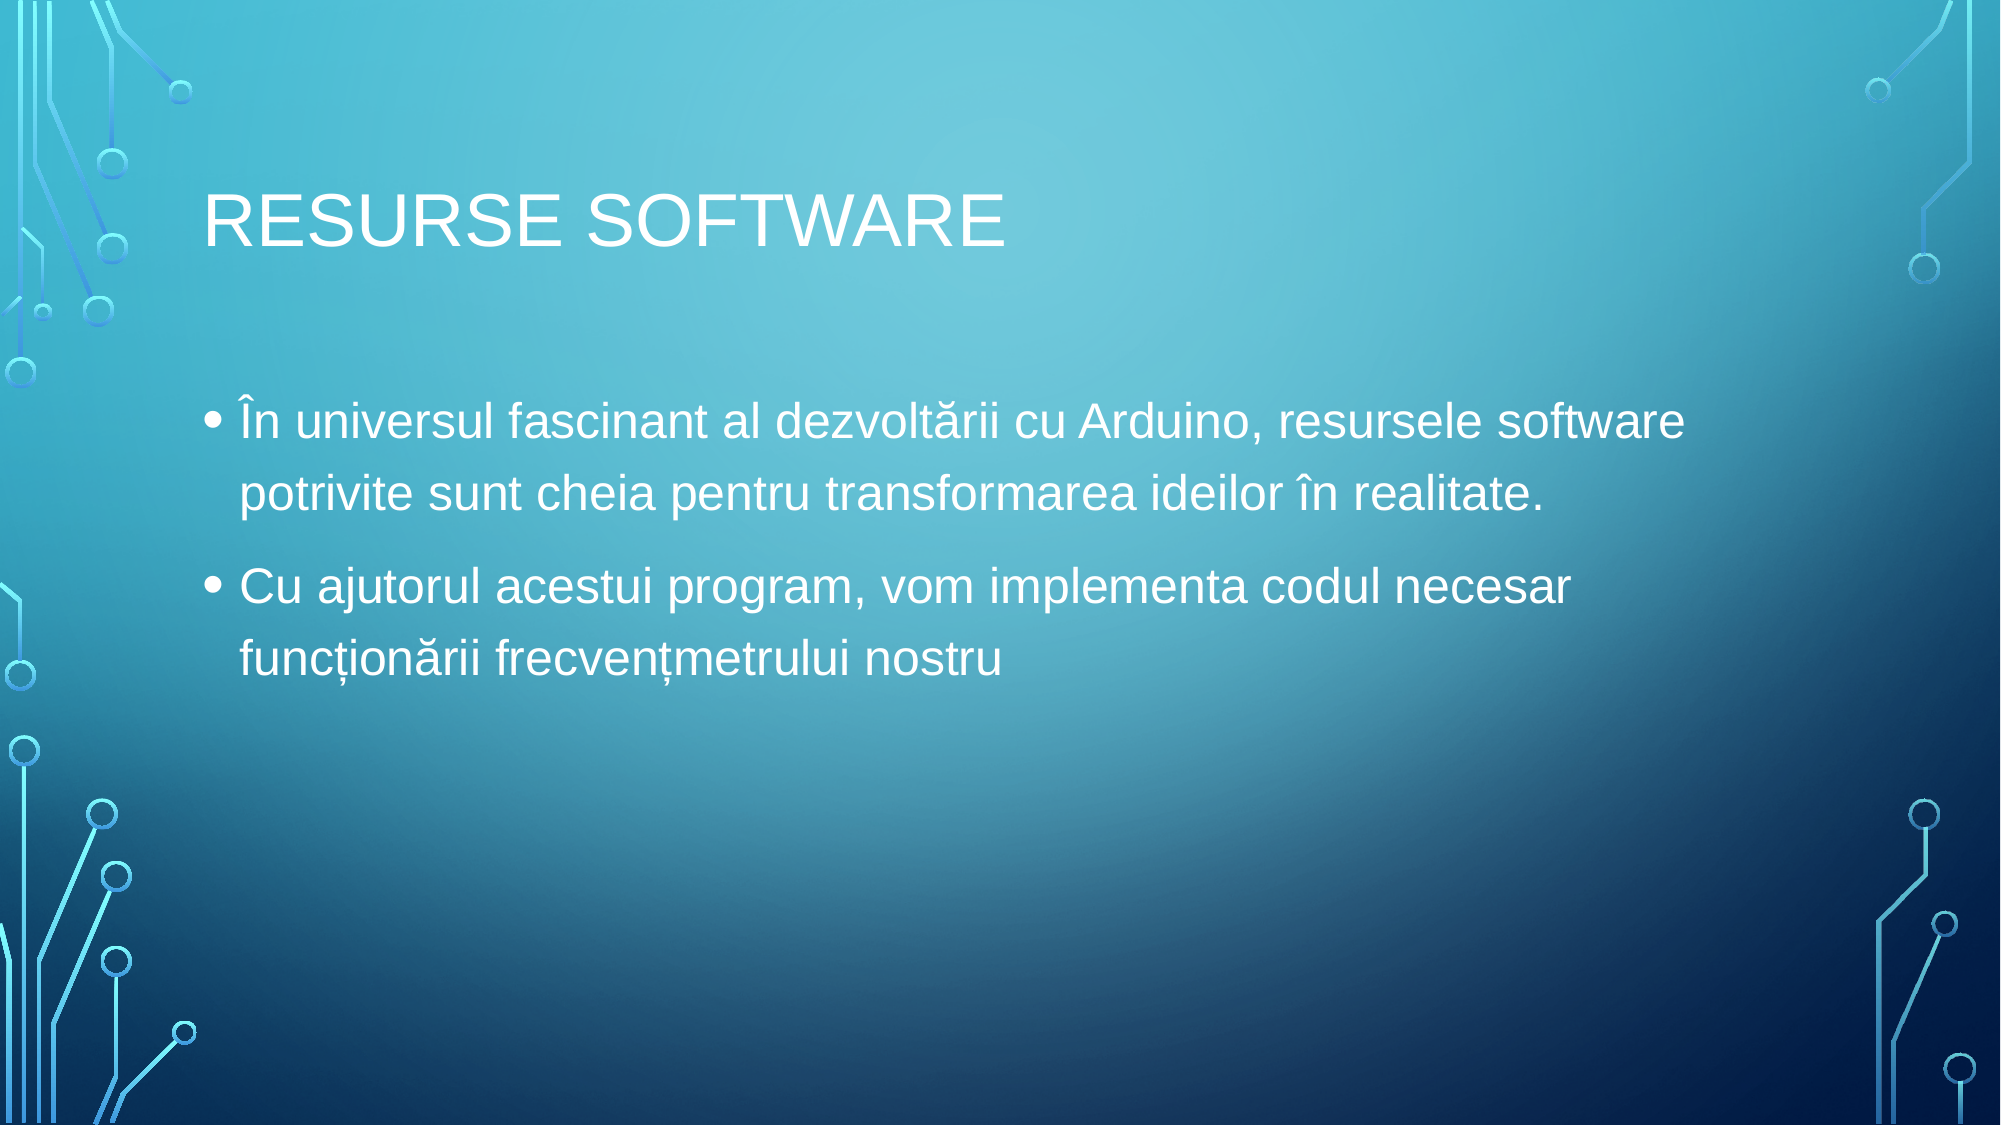

# Resurse software
În universul fascinant al dezvoltării cu Arduino, resursele software potrivite sunt cheia pentru transformarea ideilor în realitate.
Cu ajutorul acestui program, vom implementa codul necesar funcționării frecvențmetrului nostru